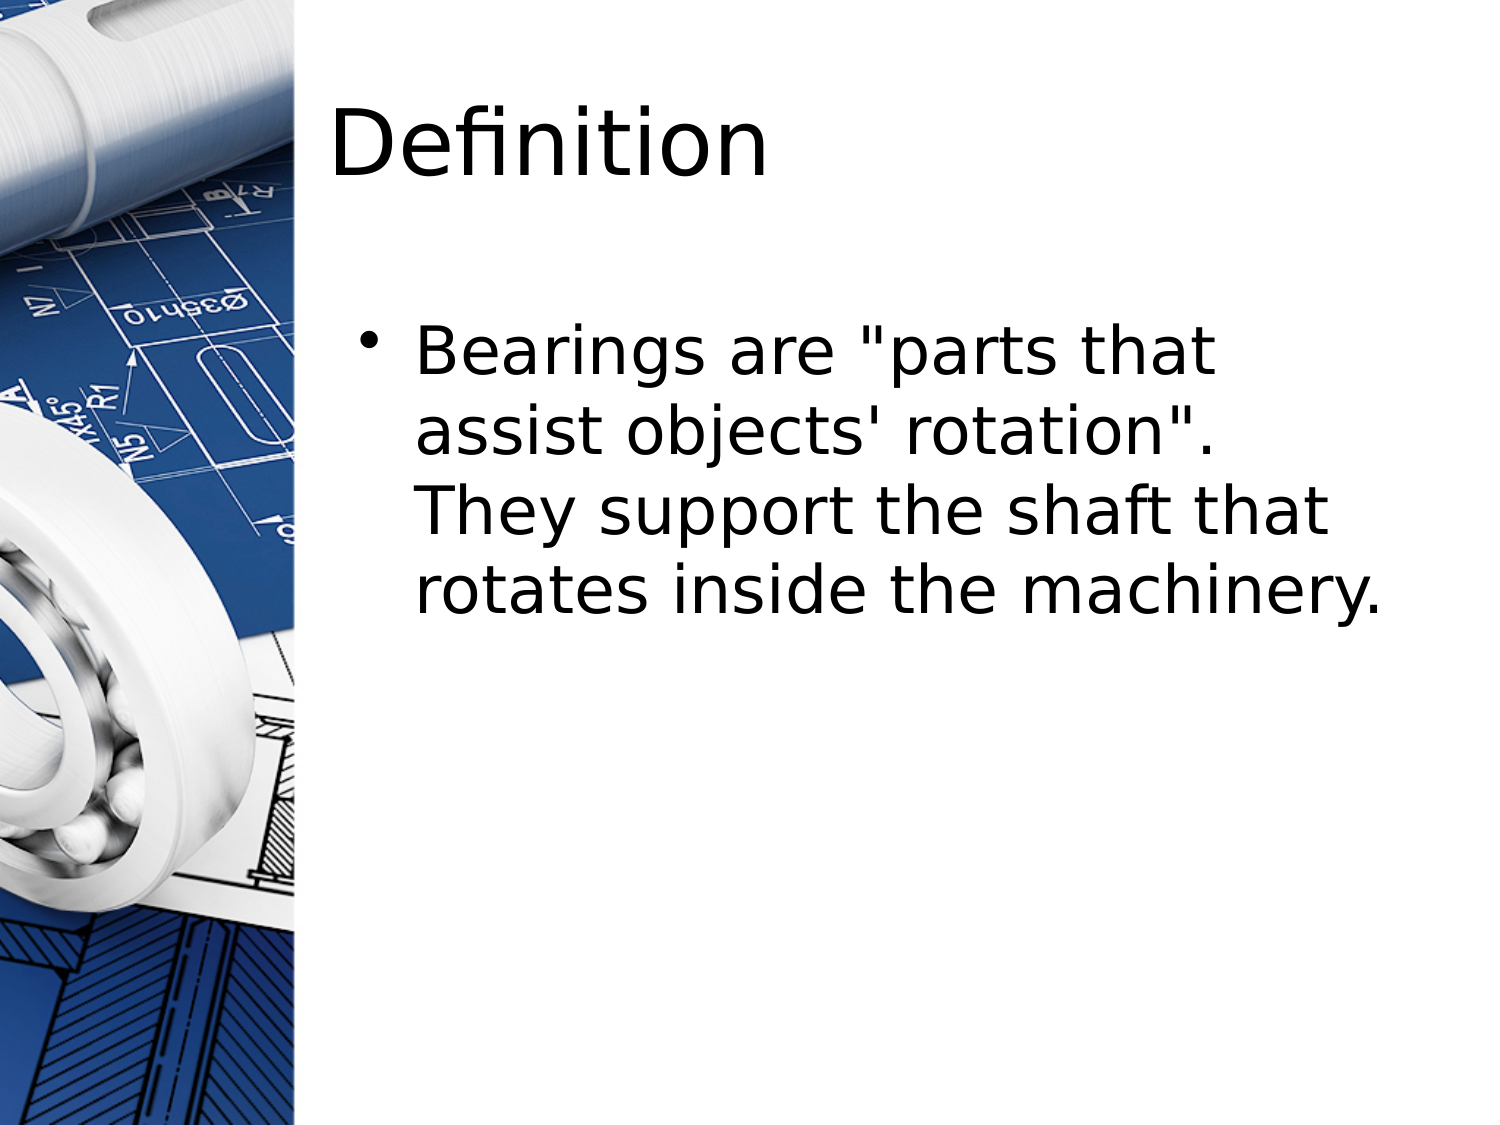

# Definition
Bearings are "parts that assist objects' rotation". They support the shaft that rotates inside the machinery.